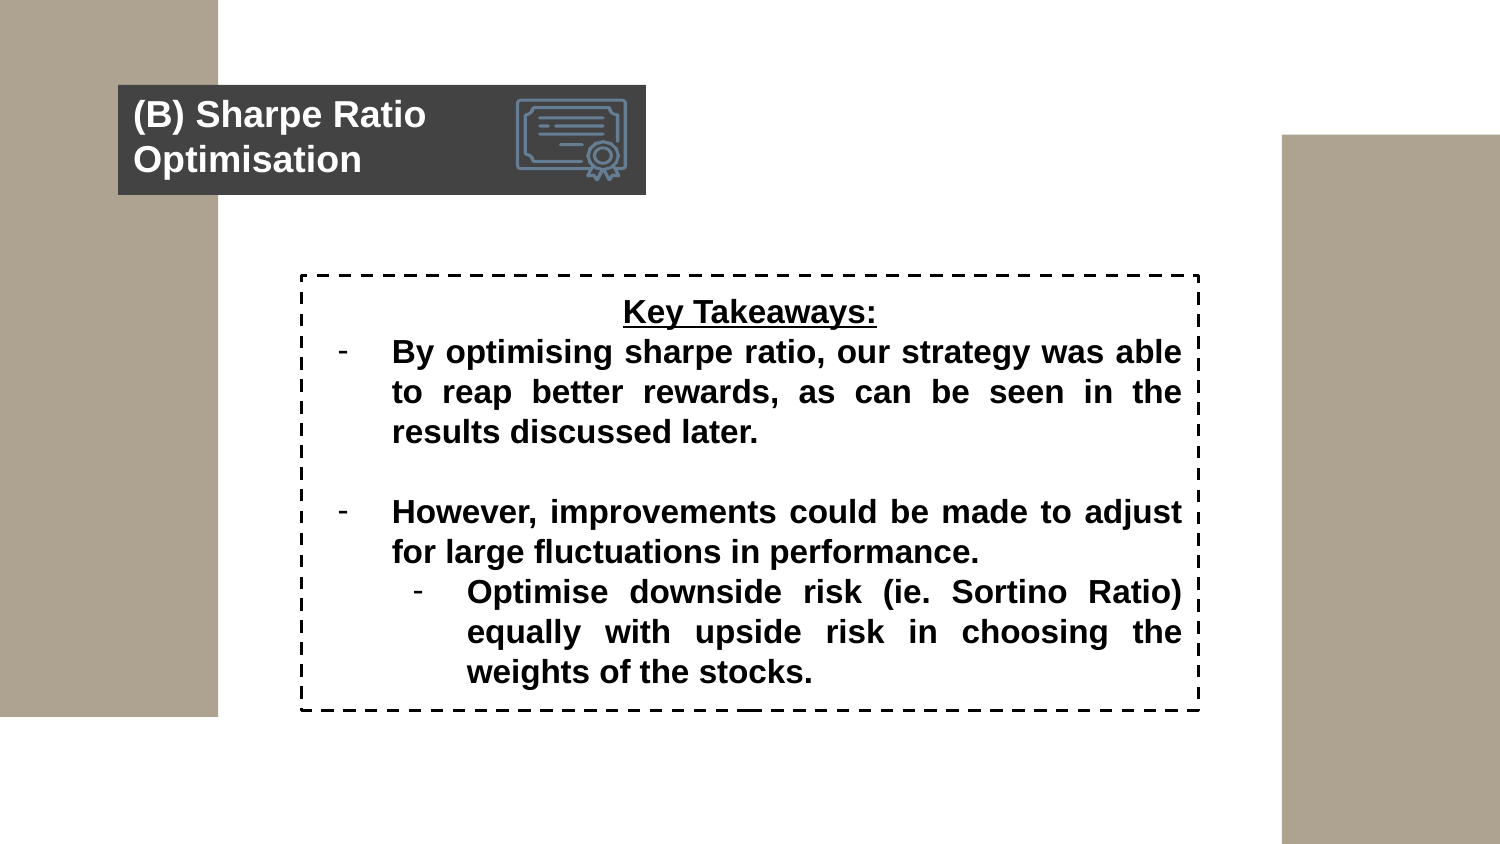

(B) Sharpe Ratio Optimisation

Key Takeaways:
By optimising sharpe ratio, our strategy was able to reap better rewards, as can be seen in the results discussed later.

However, improvements could be made to adjust for large fluctuations in performance.
Optimise downside risk (ie. Sortino Ratio) equally with upside risk in choosing the weights of the stocks.